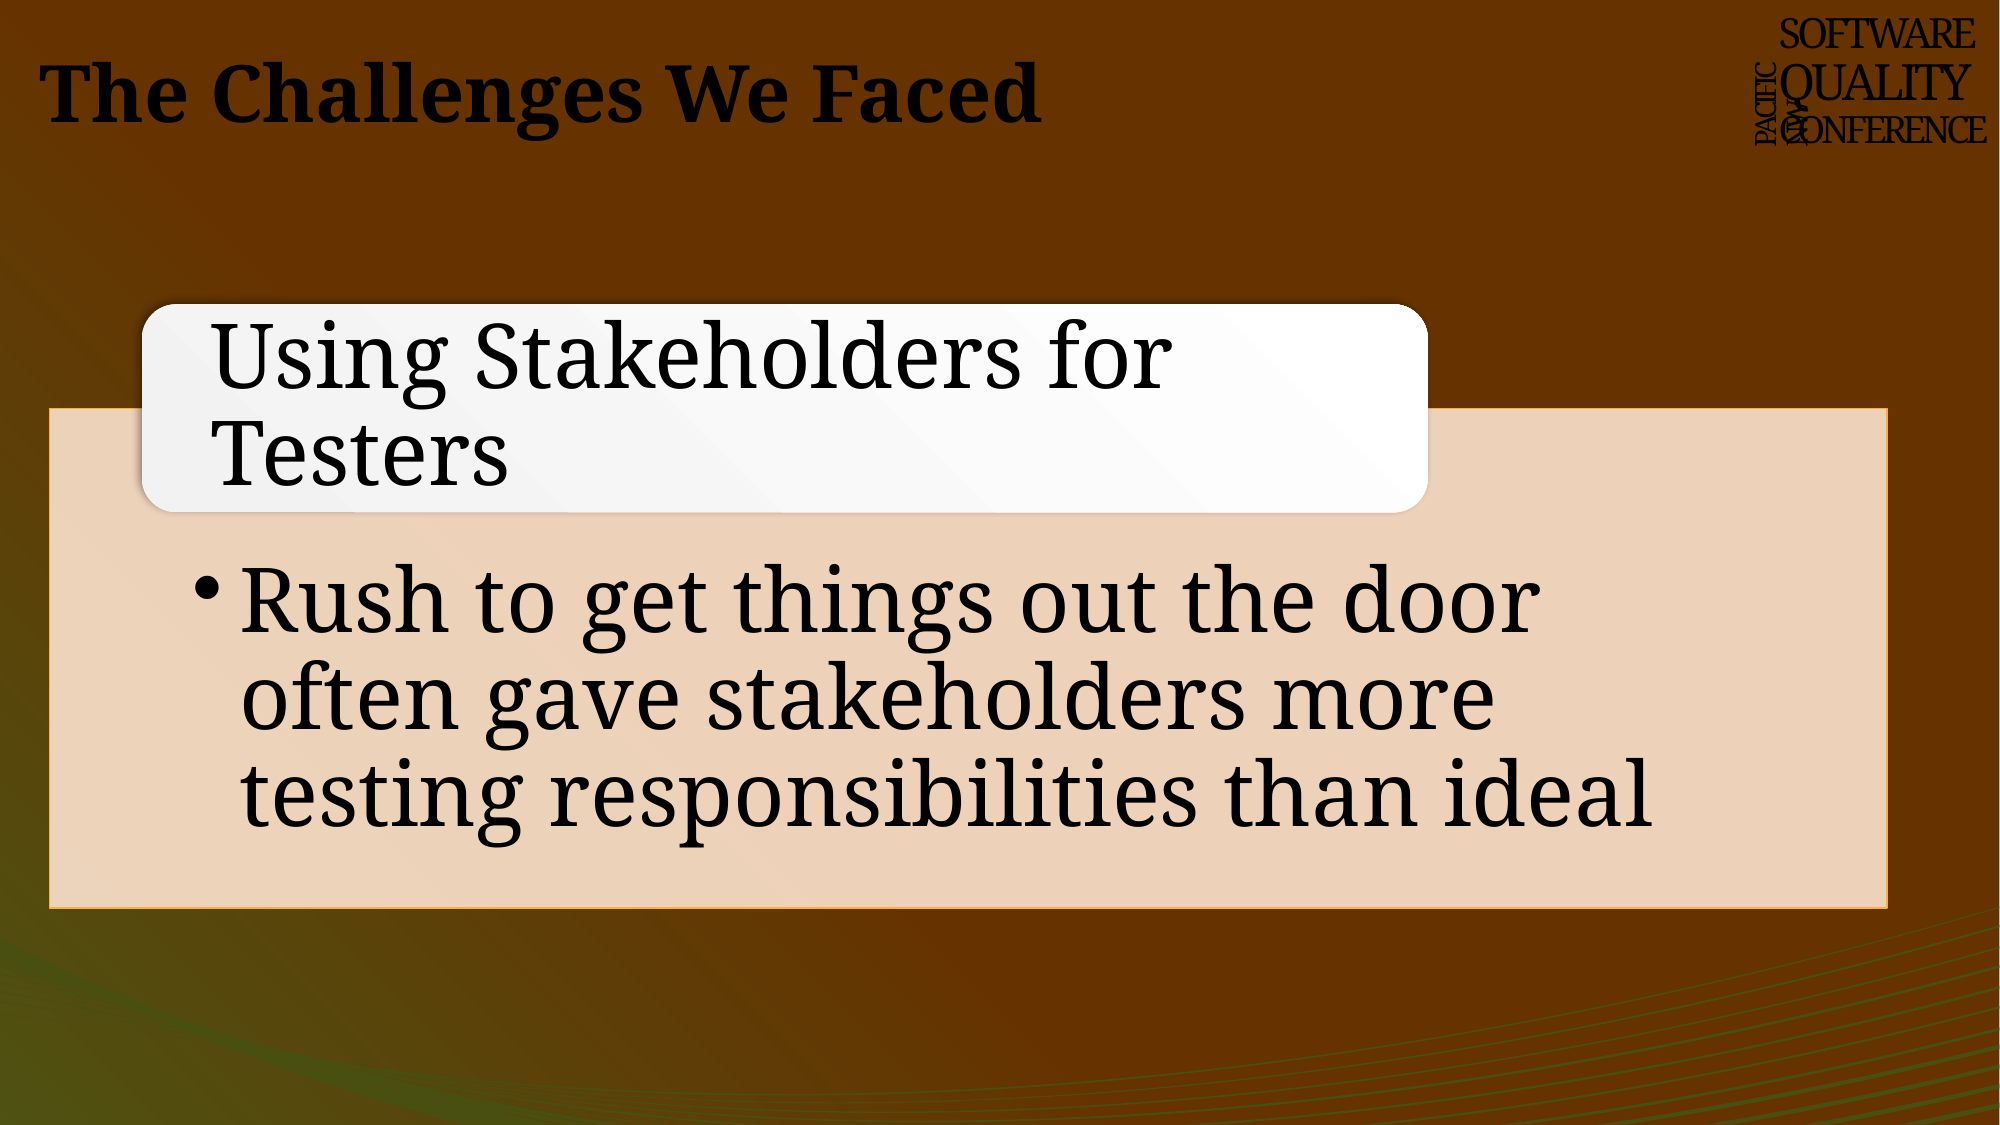

# The Challenges We Faced
SOFTWARE
QUALITY
CONFERENCE
PACIFIC   NW
Rush to get things out the door often gave stakeholders more testing responsibilities than ideal
Using Stakeholders for Testers